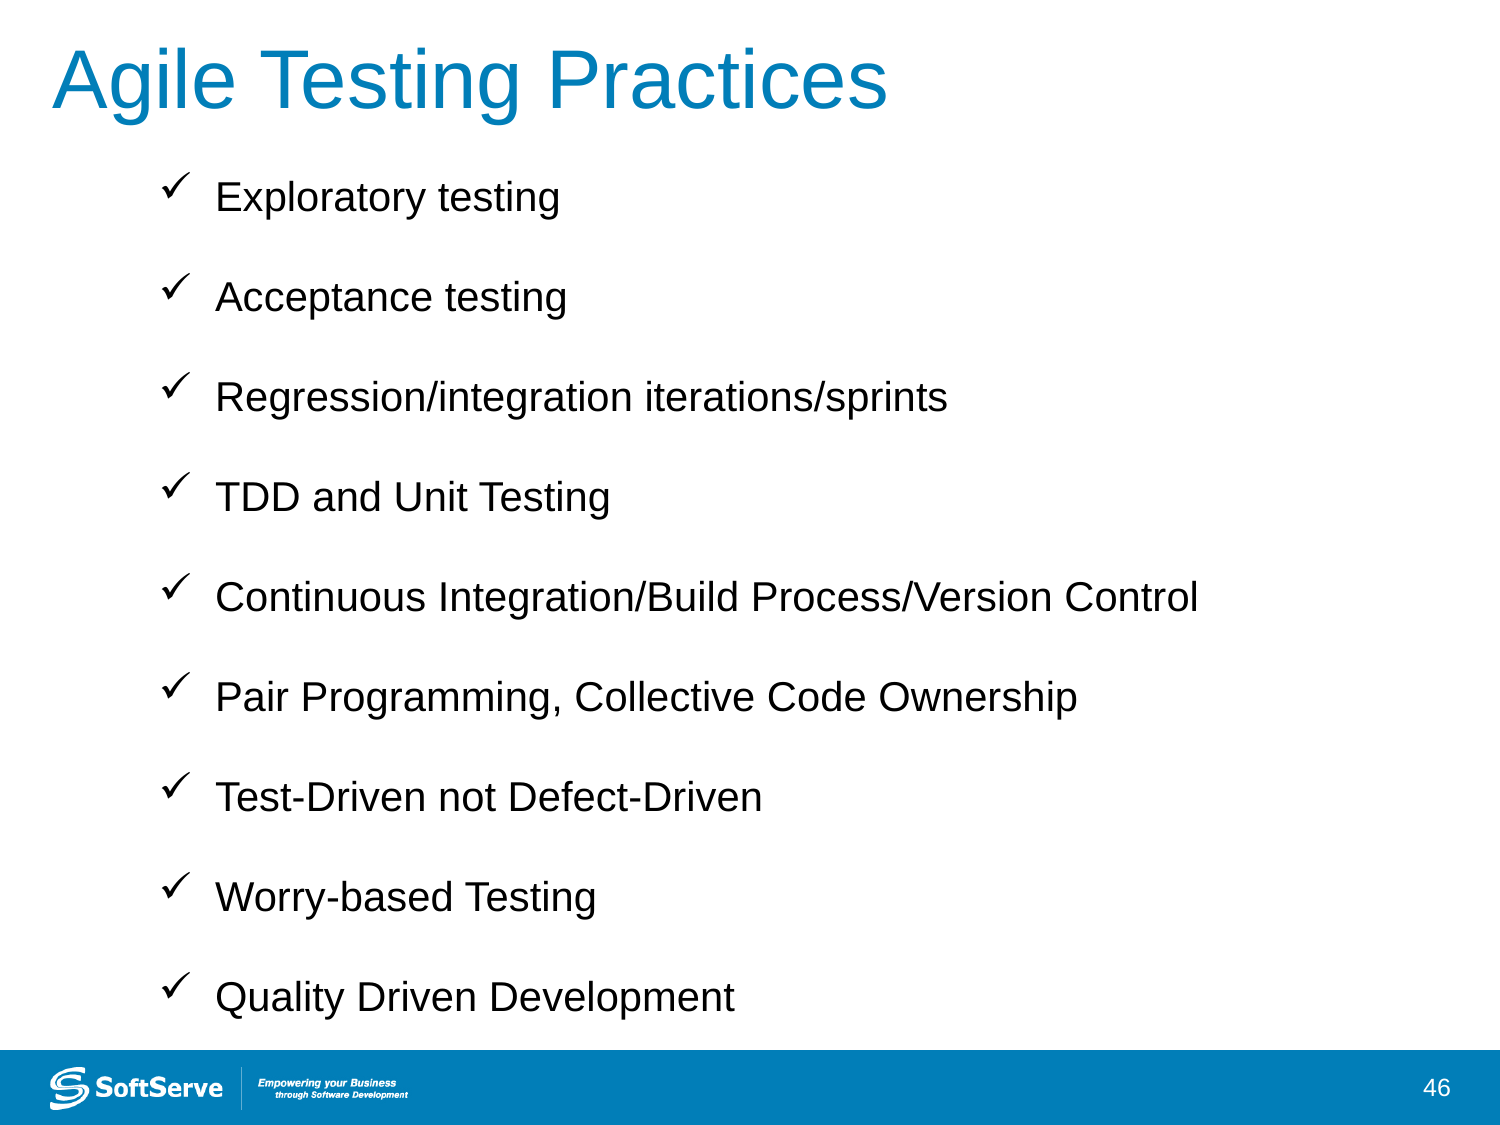

# Agile Testing Practices
Exploratory testing
Acceptance testing
Regression/integration iterations/sprints
TDD and Unit Testing
Continuous Integration/Build Process/Version Control
Pair Programming, Collective Code Ownership
Test-Driven not Defect-Driven
Worry-based Testing
Quality Driven Development

46